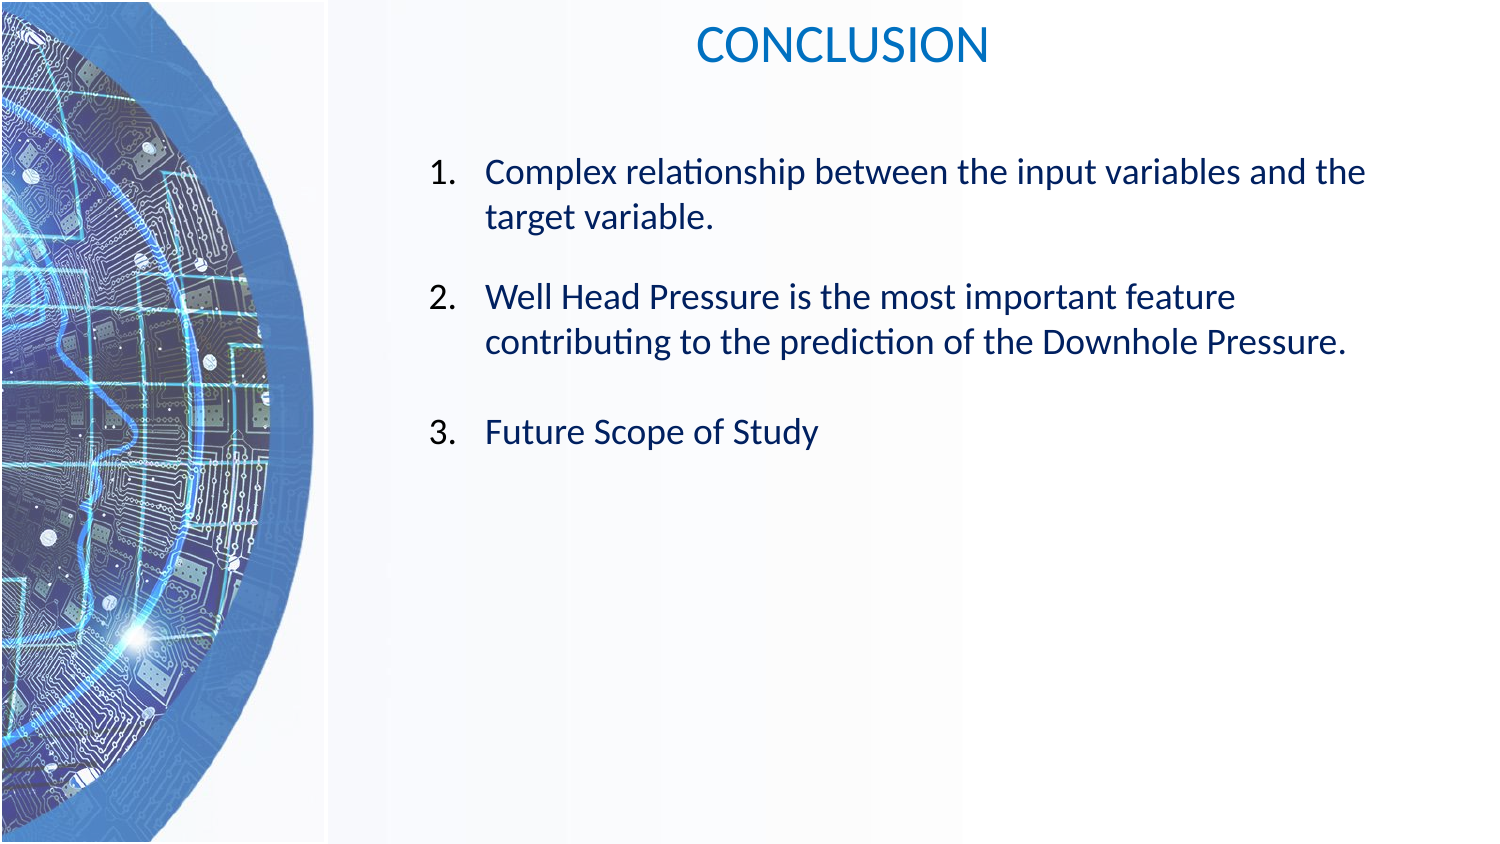

CONCLUSION
Complex relationship between the input variables and the target variable.

Well Head Pressure is the most important feature contributing to the prediction of the Downhole Pressure.

Future Scope of Study